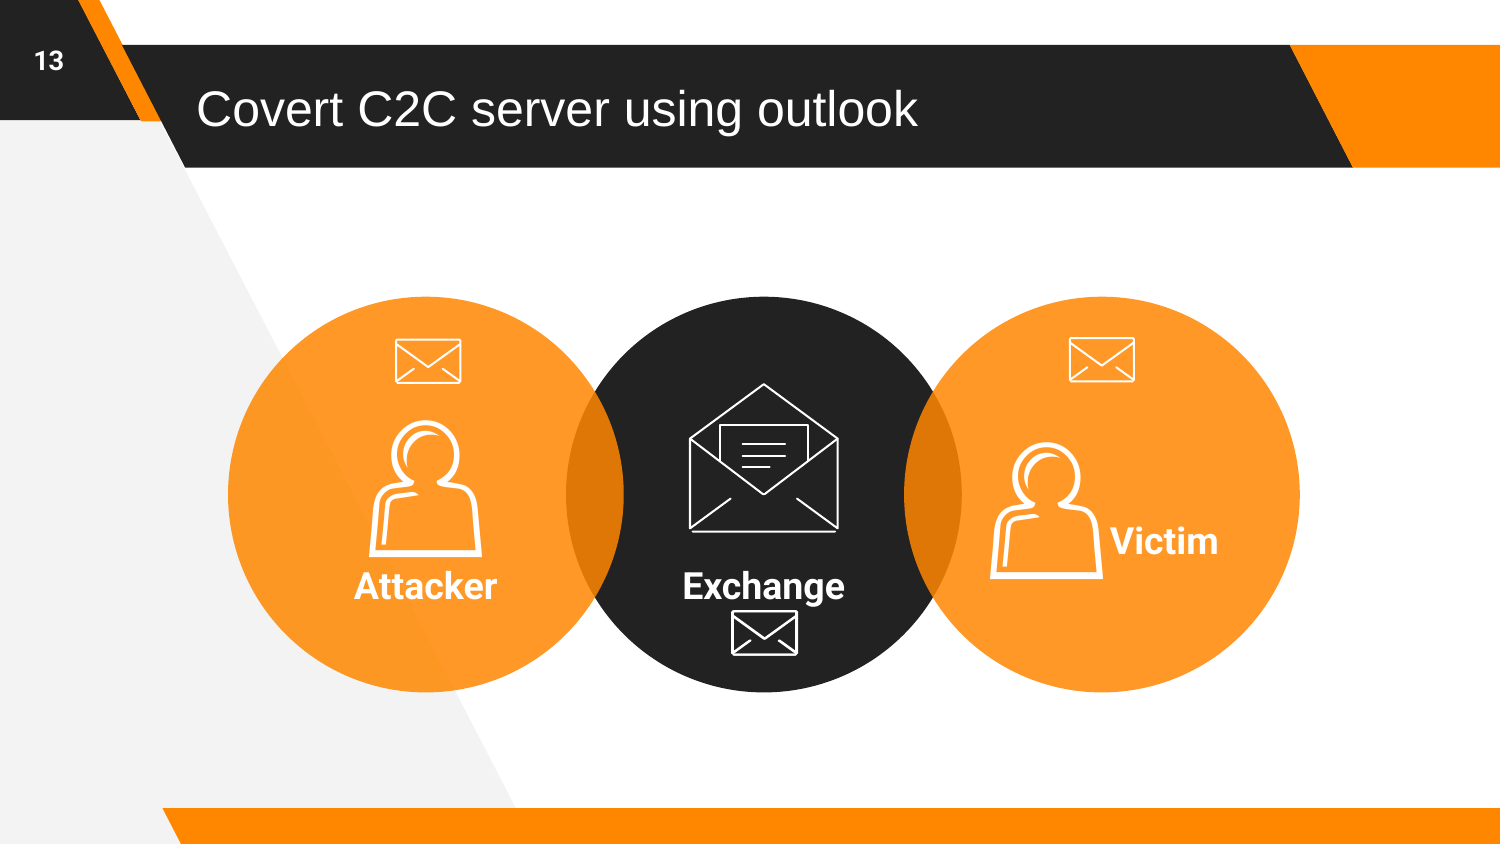

13
# Covert C2C server using outlook
👤Attacker

Exchange
👤Victim